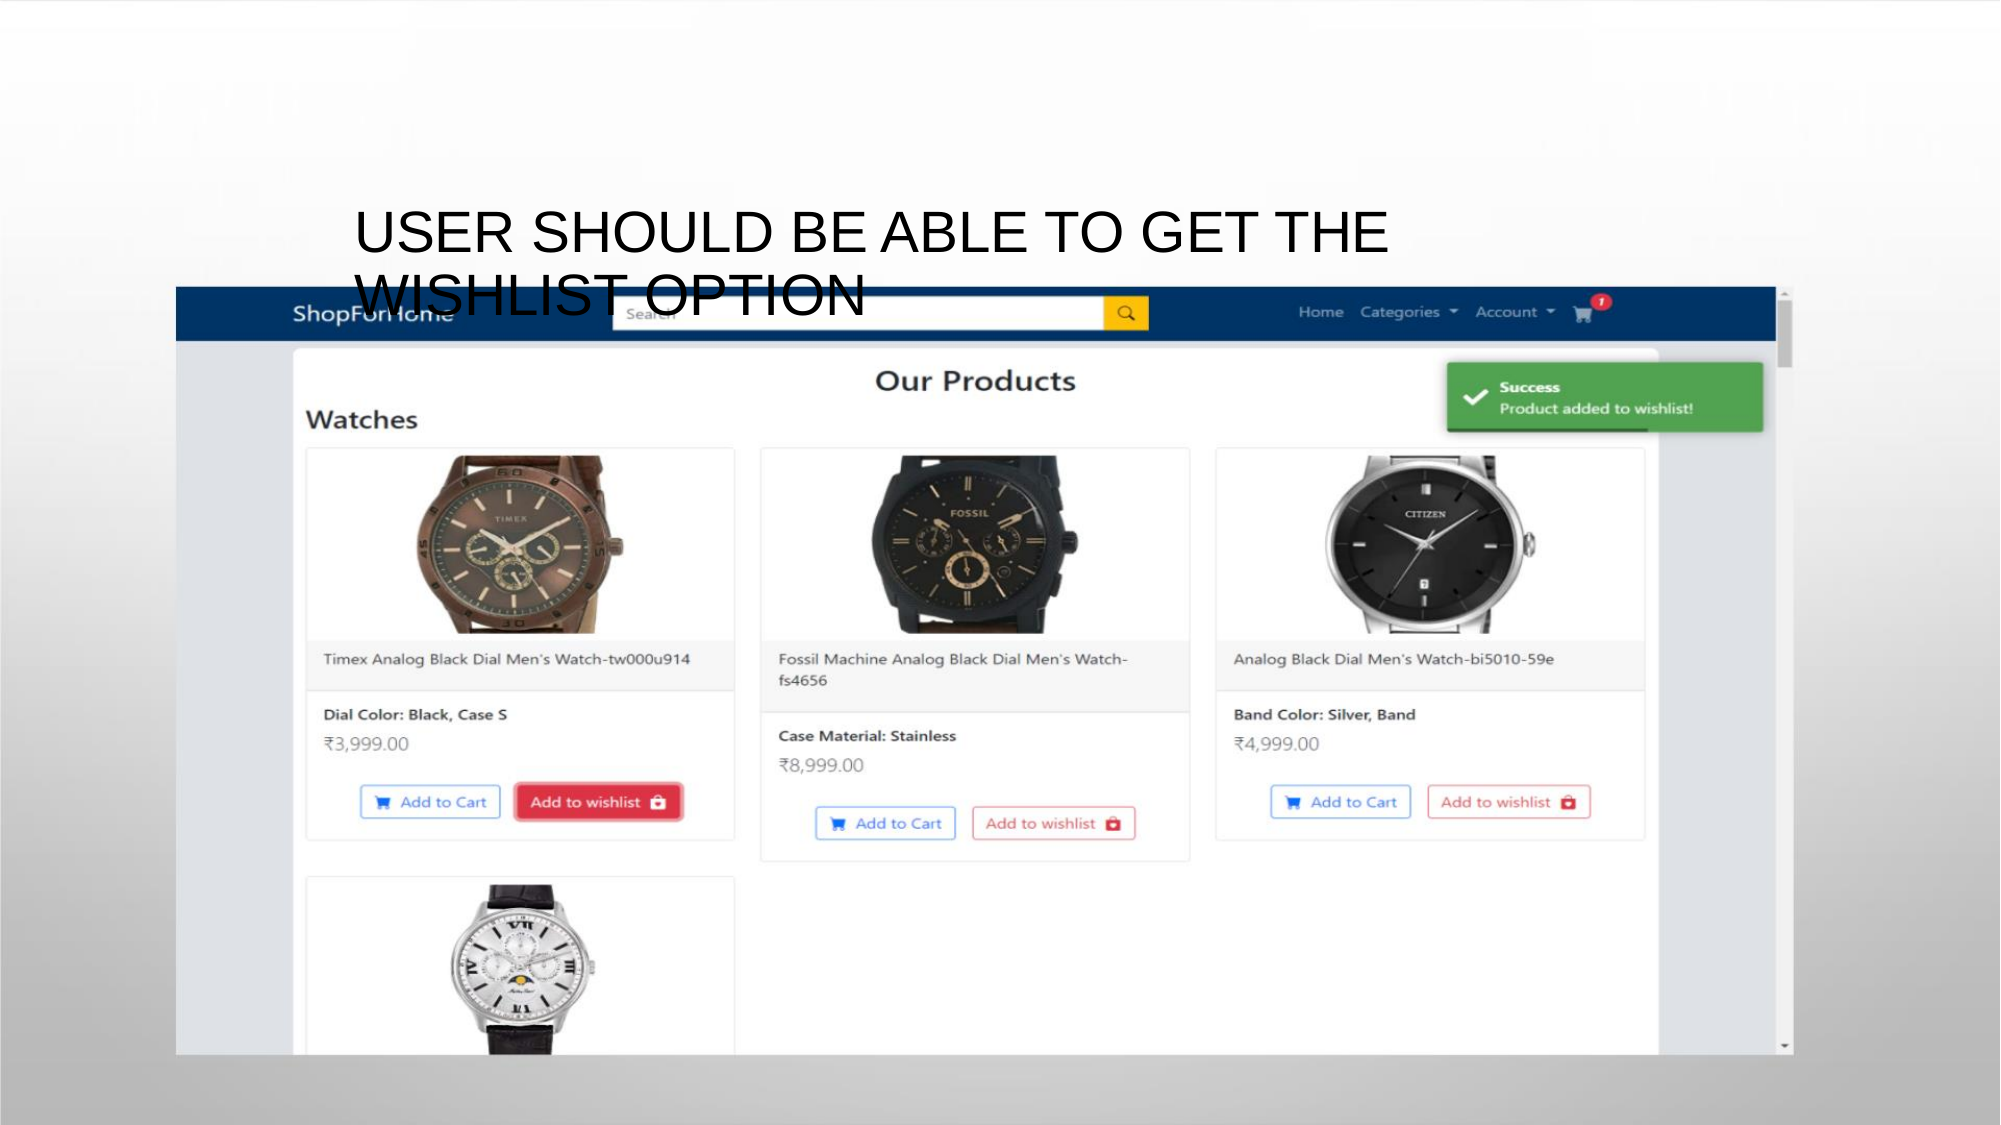

USER SHOULD BE ABLE TO GET THE WISHLIST OPTION